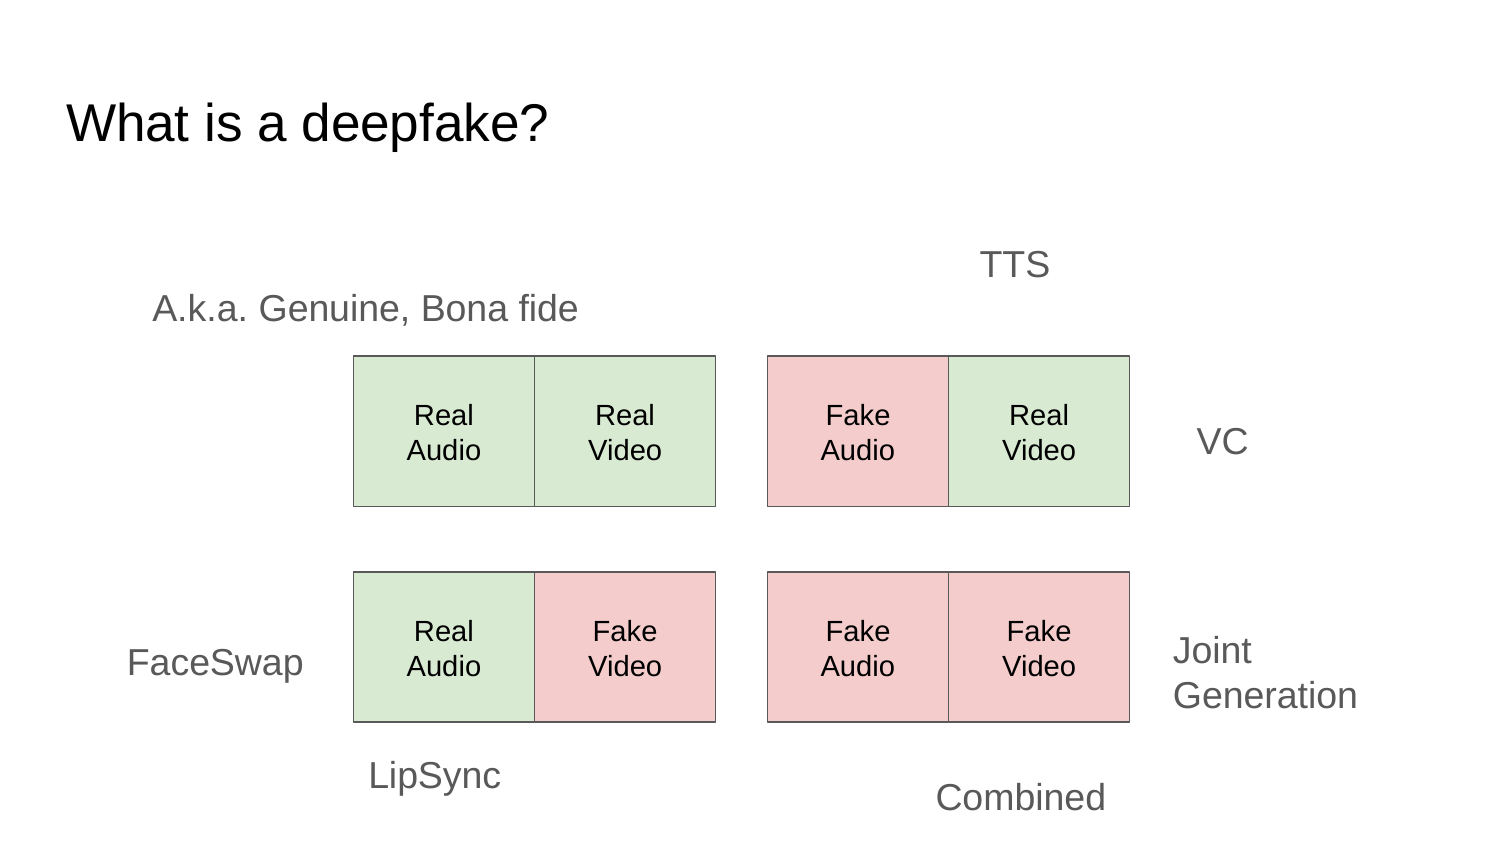

# What is a deepfake?
TTS
A.k.a. Genuine, Bona fide
Real
Audio
Real
Video
Fake
Audio
Real
Video
VC
Real
Audio
Fake
Video
Fake
Audio
Fake
Video
Joint Generation
FaceSwap
LipSync
Combined